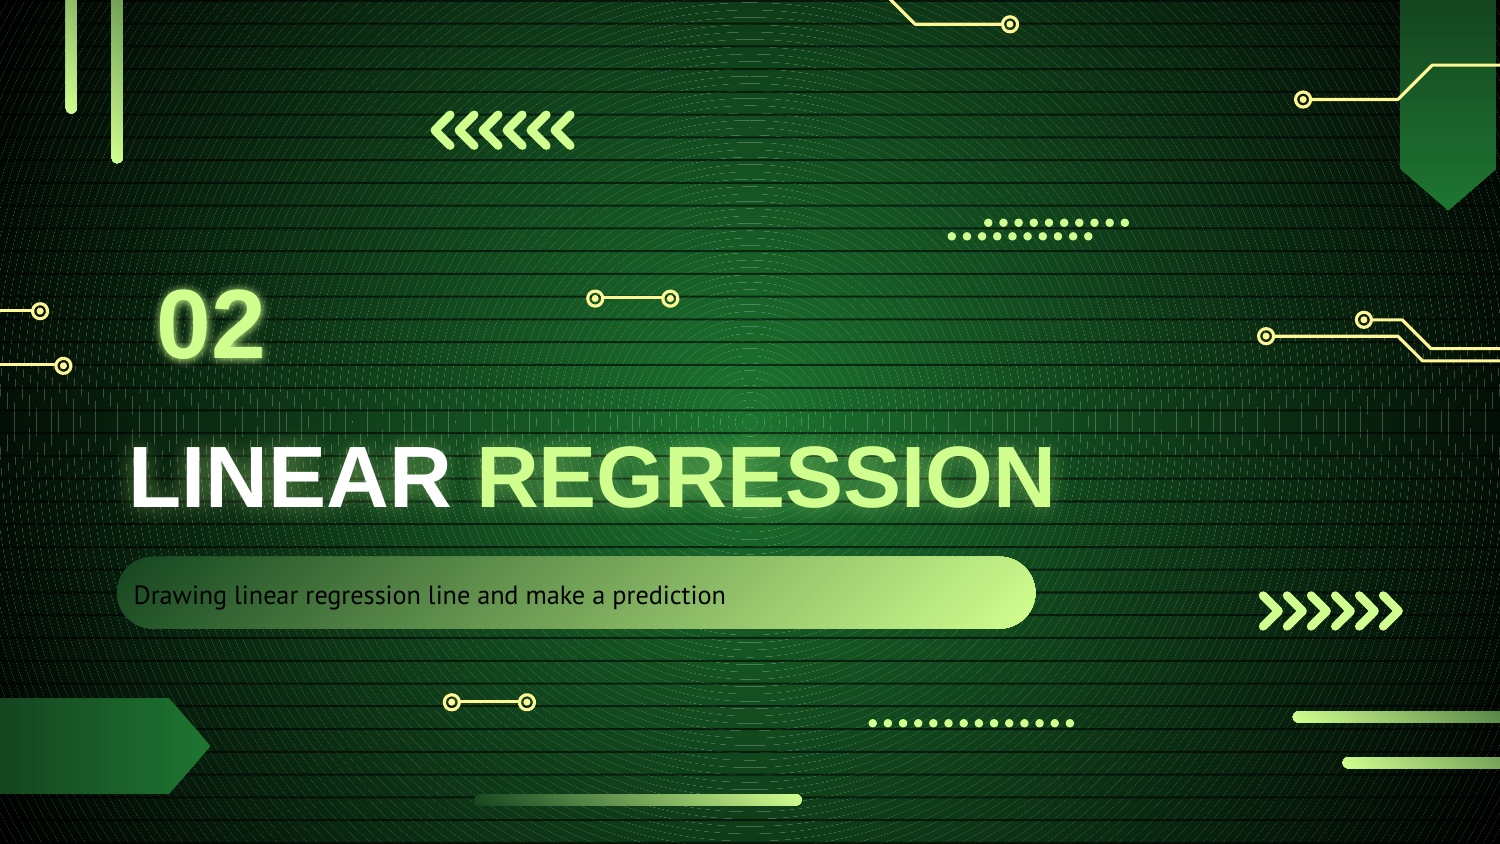

02

# LINEAR REGRESSION

Drawing linear regression line and make a prediction